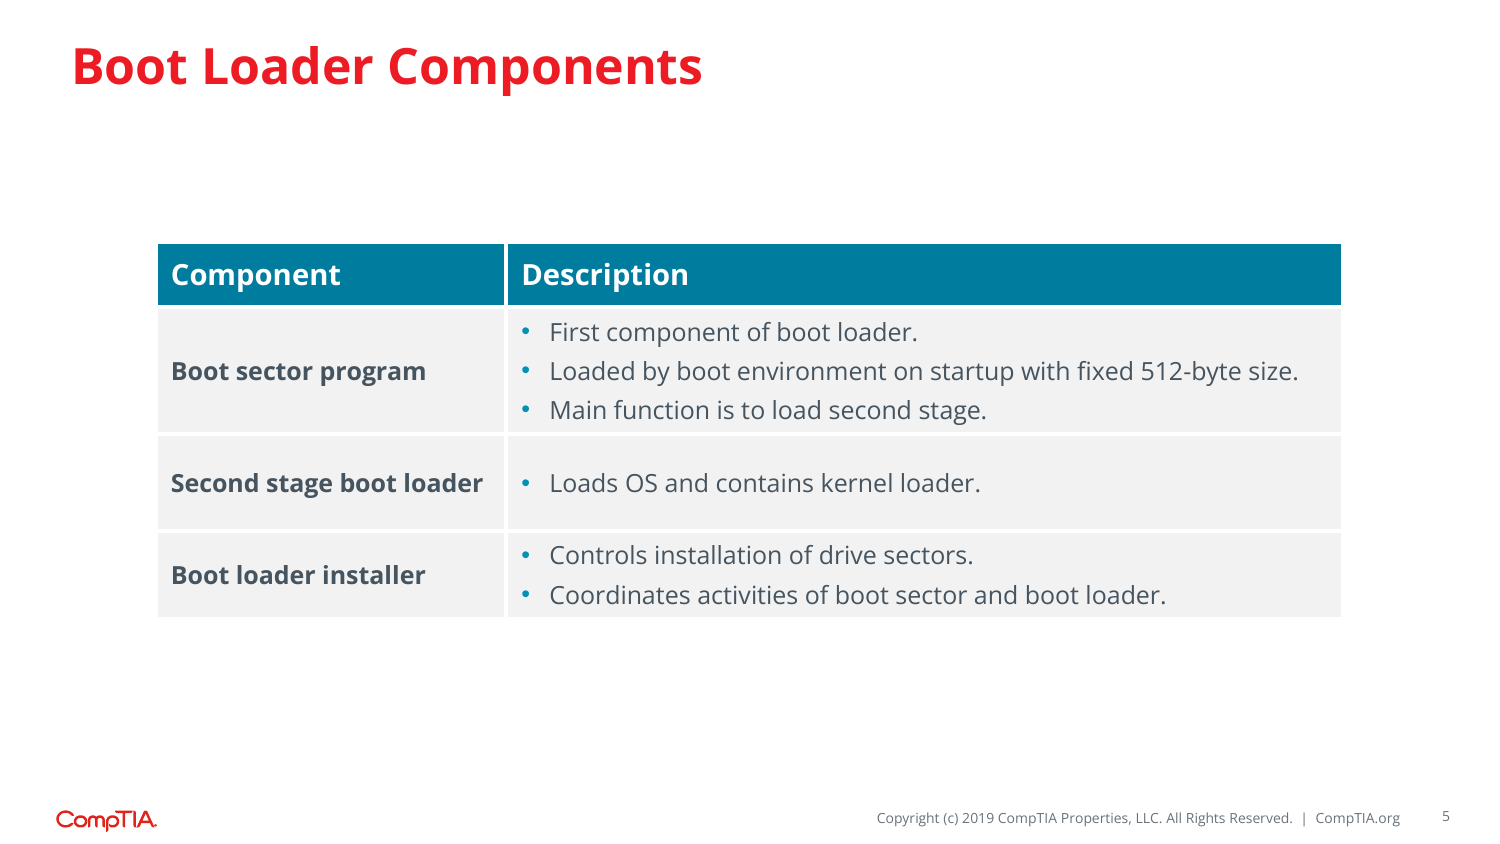

# Boot Loader Components
| Component | Description |
| --- | --- |
| Boot sector program | First component of boot loader. Loaded by boot environment on startup with fixed 512-byte size. Main function is to load second stage. |
| Second stage boot loader | Loads OS and contains kernel loader. |
| Boot loader installer | Controls installation of drive sectors. Coordinates activities of boot sector and boot loader. |
5